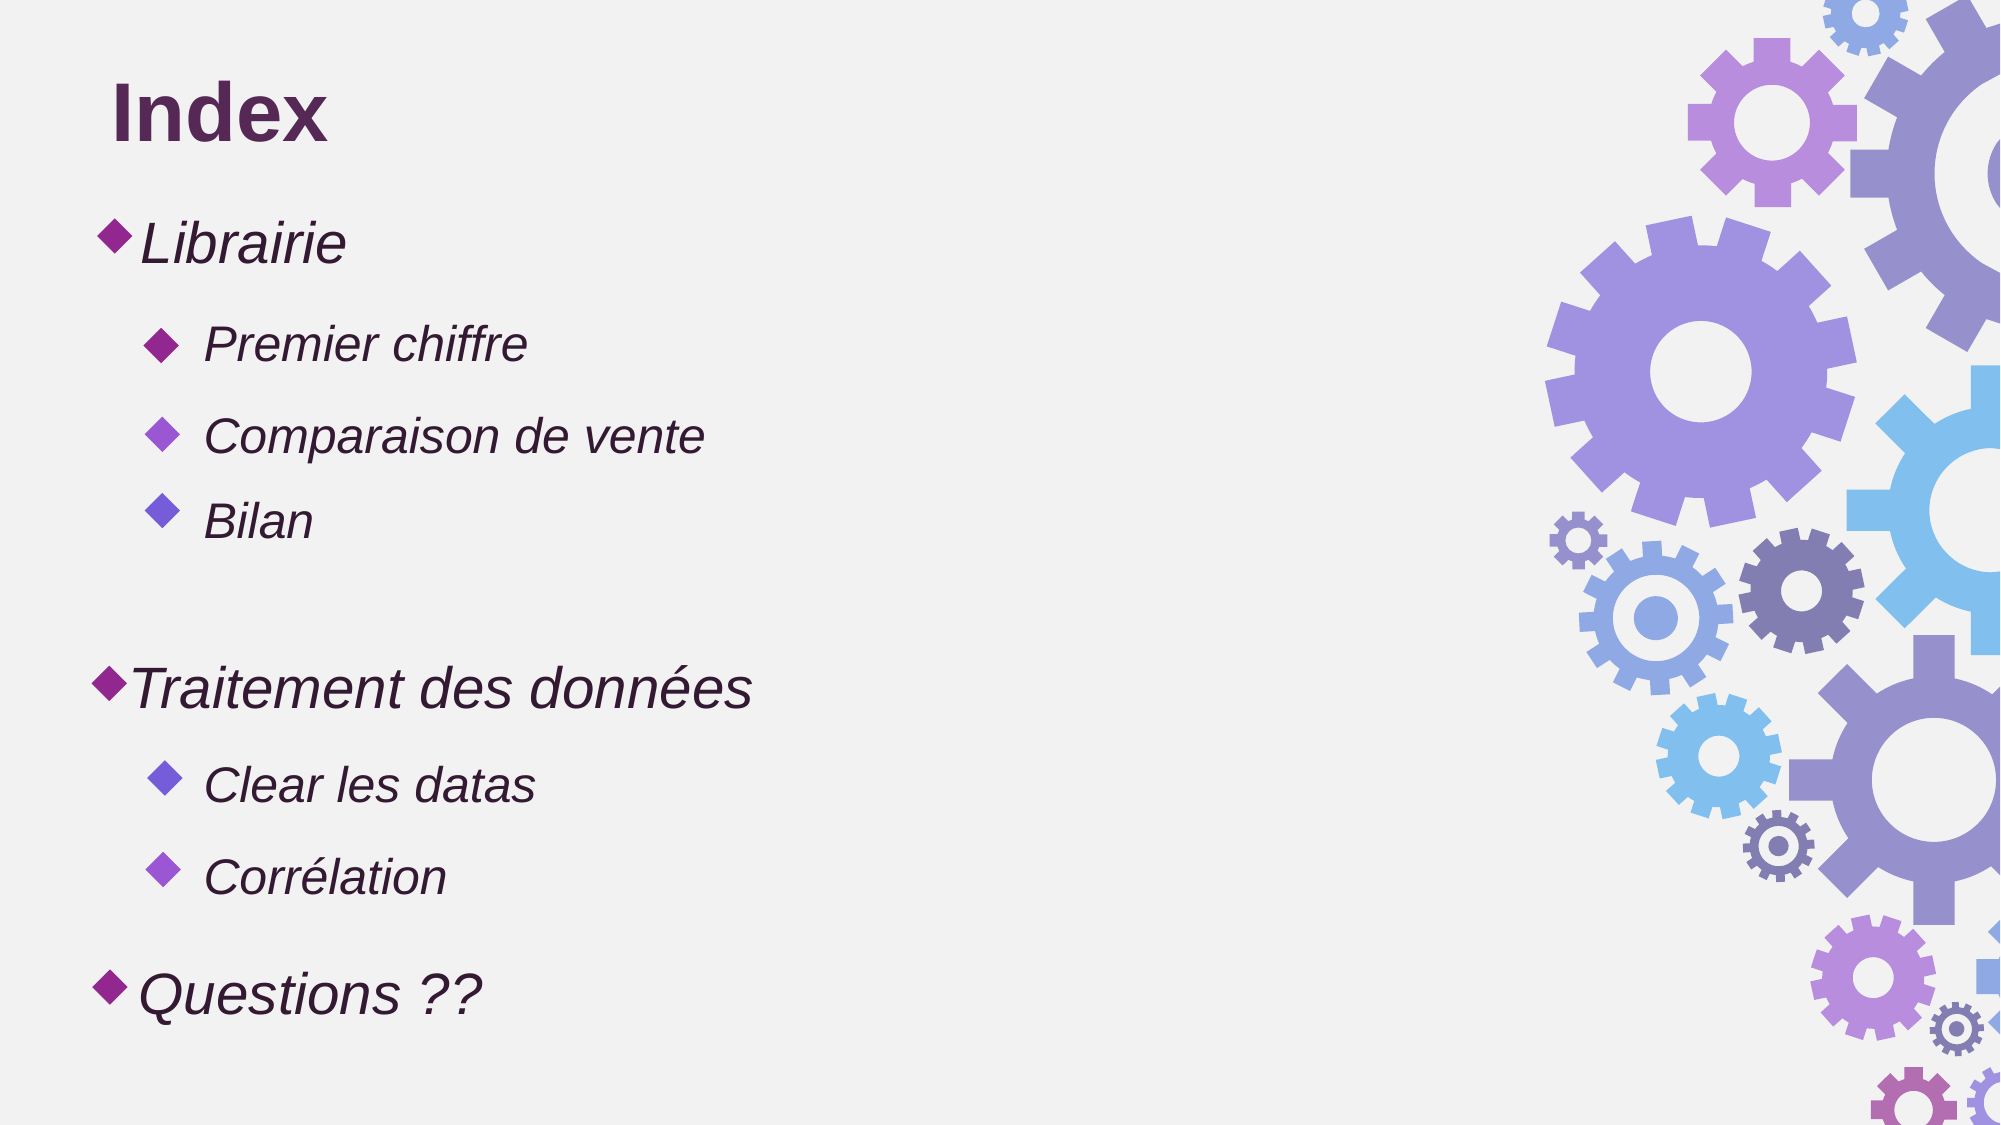

Index
Librairie

Premier chiffre

Comparaison de vente

Bilan

Traitement des données

Clear les datas

Corrélation

Questions ??